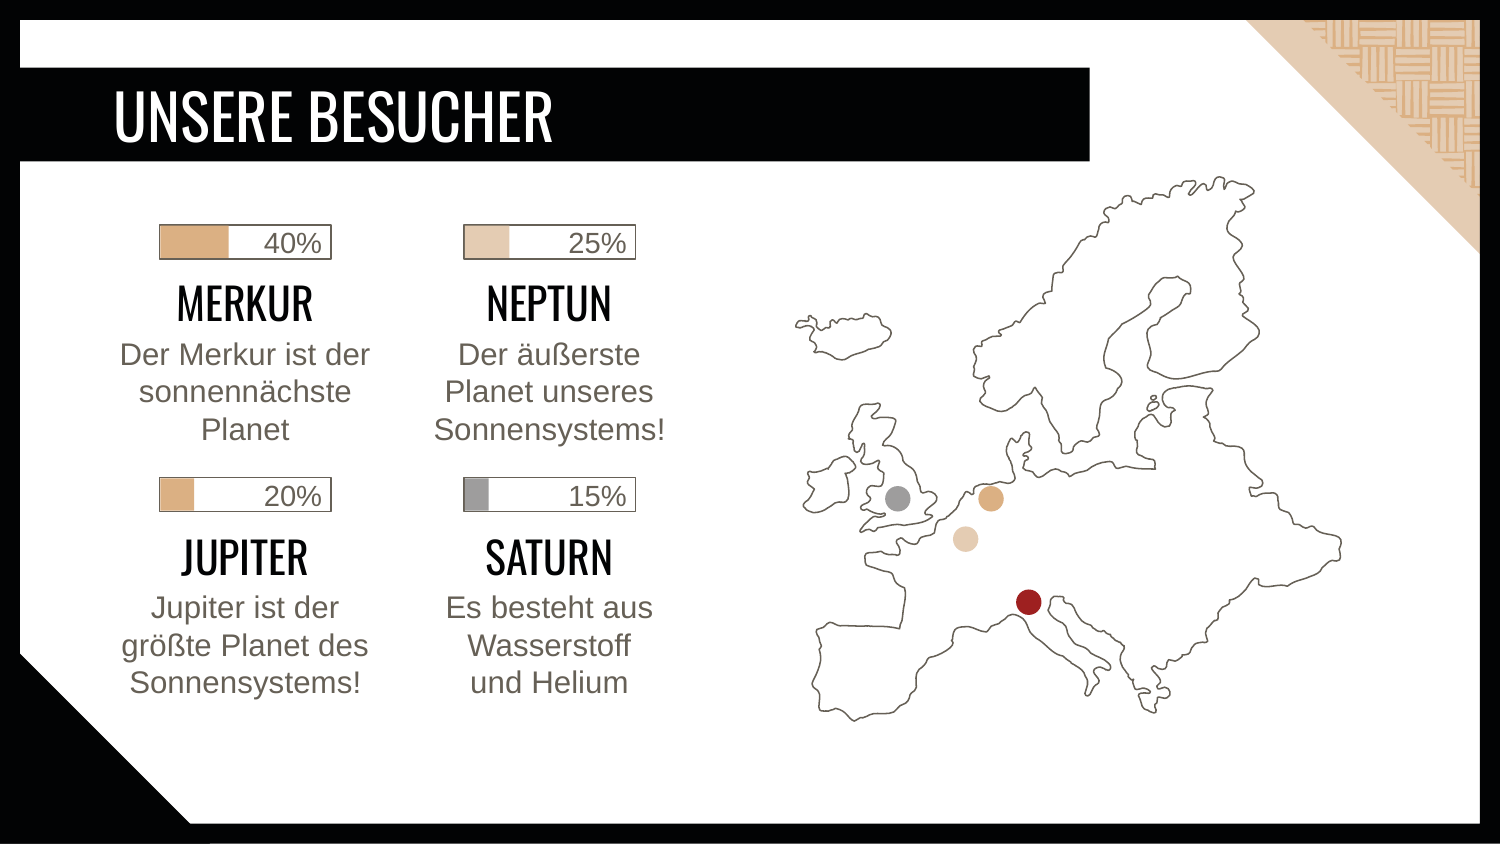

# UNSERE BESUCHER

40%
25%

MERKUR
NEPTUN
Der Merkur ist der sonnennächste Planet
Der äußerste Planet unseres Sonnensystems!
20%
15%

JUPITER
SATURN

Jupiter ist der größte Planet des Sonnensystems!
Es besteht aus Wasserstoff
und Helium